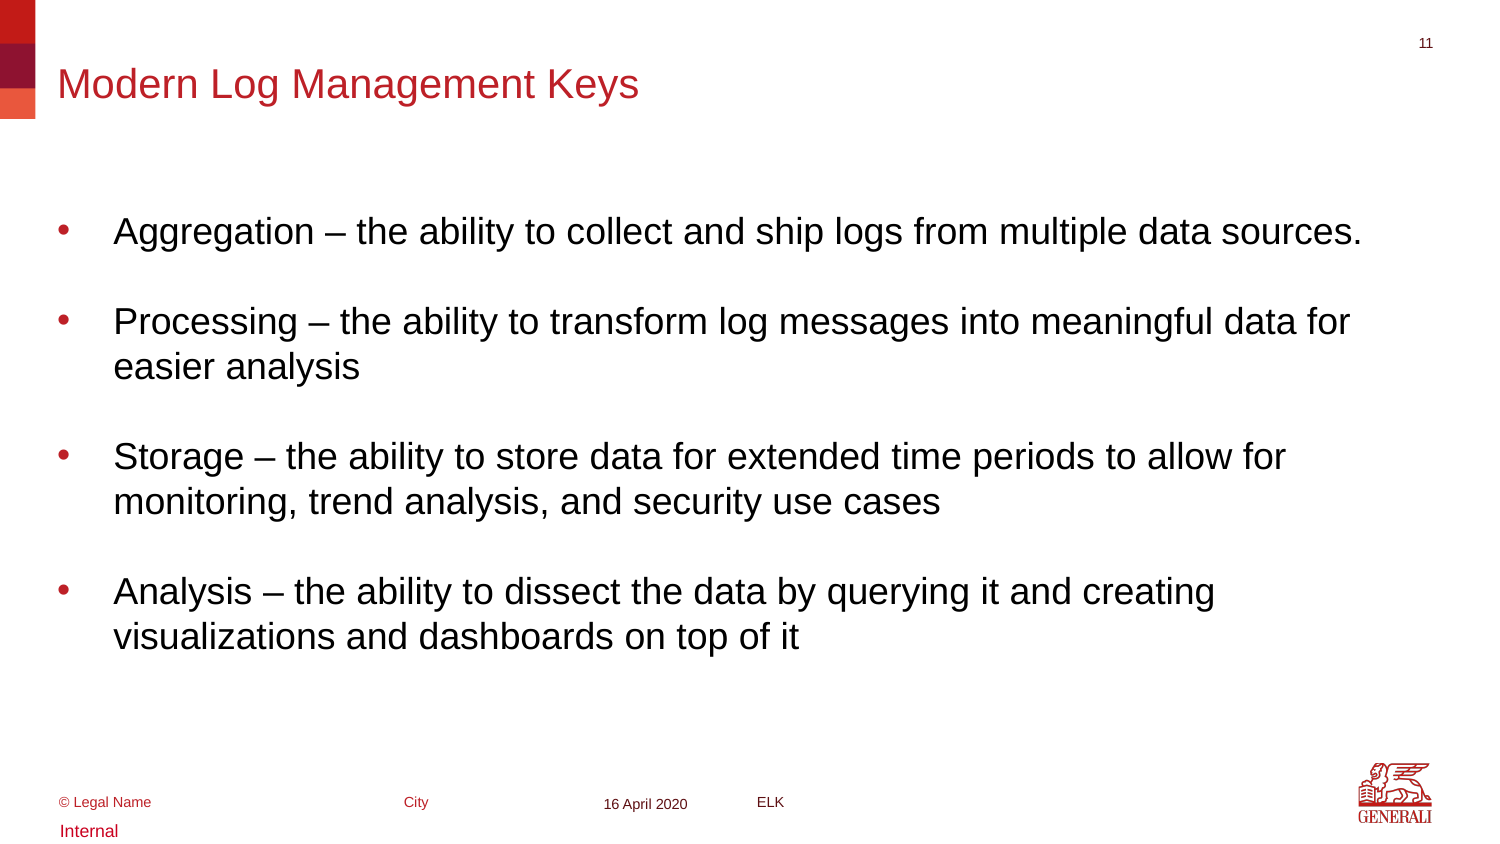

11
# Modern Log Management Keys

Aggregation – the ability to collect and ship logs from multiple data sources.

Processing – the ability to transform log messages into meaningful data for easier analysis

Storage – the ability to store data for extended time periods to allow for monitoring, trend analysis, and security use cases

Analysis – the ability to dissect the data by querying it and creating visualizations and dashboards on top of it
16 April 2020
ELK